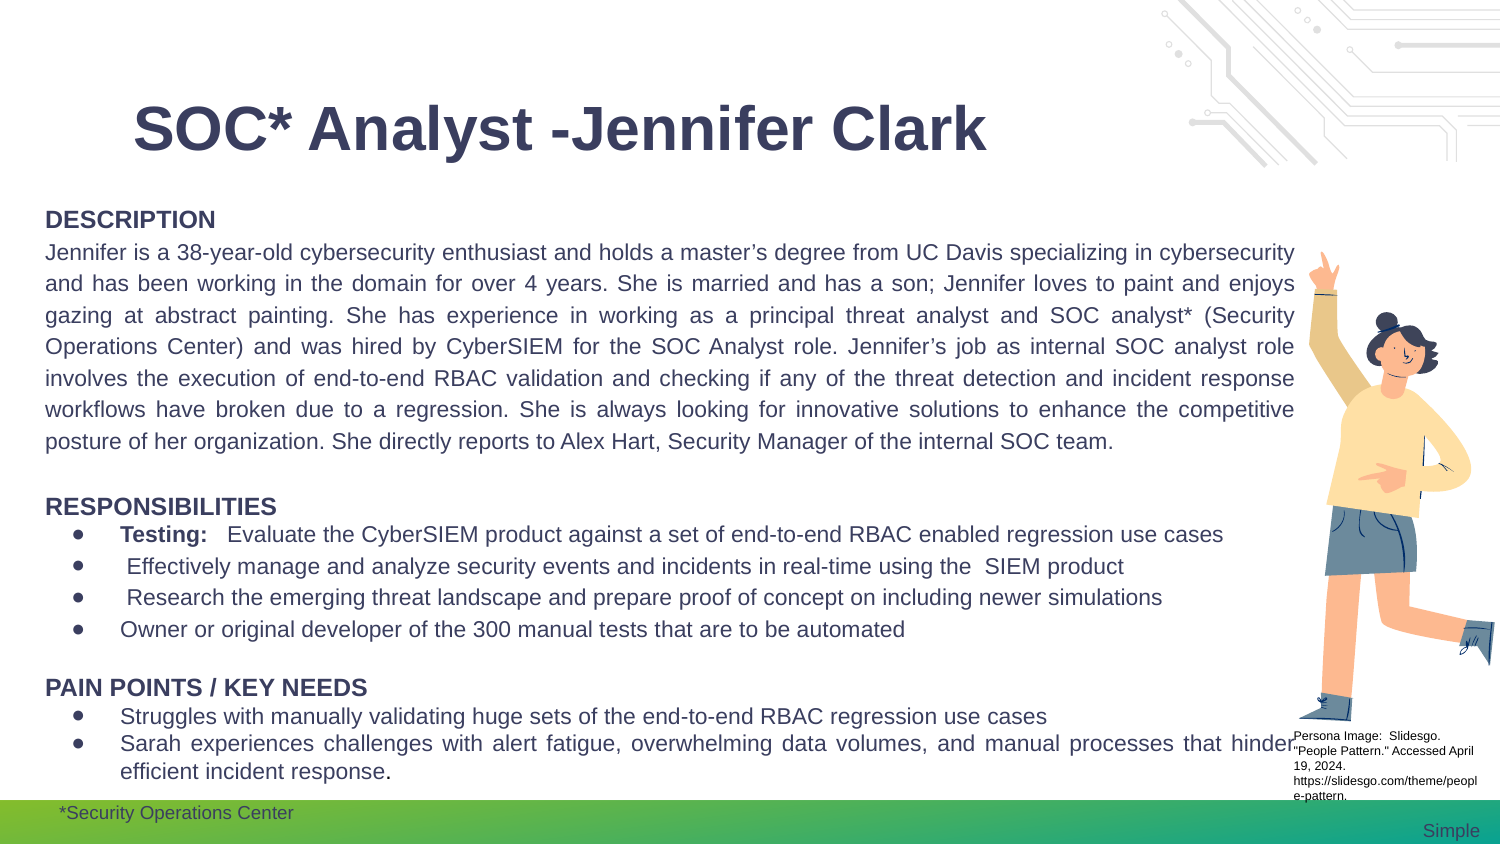

# SOC* Analyst -Jennifer Clark
DESCRIPTION
Jennifer is a 38-year-old cybersecurity enthusiast and holds a master’s degree from UC Davis specializing in cybersecurity and has been working in the domain for over 4 years. She is married and has a son; Jennifer loves to paint and enjoys gazing at abstract painting. She has experience in working as a principal threat analyst and SOC analyst* (Security Operations Center) and was hired by CyberSIEM for the SOC Analyst role. Jennifer’s job as internal SOC analyst role involves the execution of end-to-end RBAC validation and checking if any of the threat detection and incident response workflows have broken due to a regression. She is always looking for innovative solutions to enhance the competitive posture of her organization. She directly reports to Alex Hart, Security Manager of the internal SOC team.

RESPONSIBILITIES
Testing:   Evaluate the CyberSIEM product against a set of end-to-end RBAC enabled regression use cases
 Effectively manage and analyze security events and incidents in real-time using the  SIEM product
 Research the emerging threat landscape and prepare proof of concept on including newer simulations
Owner or original developer of the 300 manual tests that are to be automated
PAIN POINTS / KEY NEEDS
Struggles with manually validating huge sets of the end-to-end RBAC regression use cases
Sarah experiences challenges with alert fatigue, overwhelming data volumes, and manual processes that hinder efficient incident response.

Persona Image:  Slidesgo. "People Pattern." Accessed April 19, 2024. https://slidesgo.com/theme/people-pattern.
*Security Operations Center
Simple